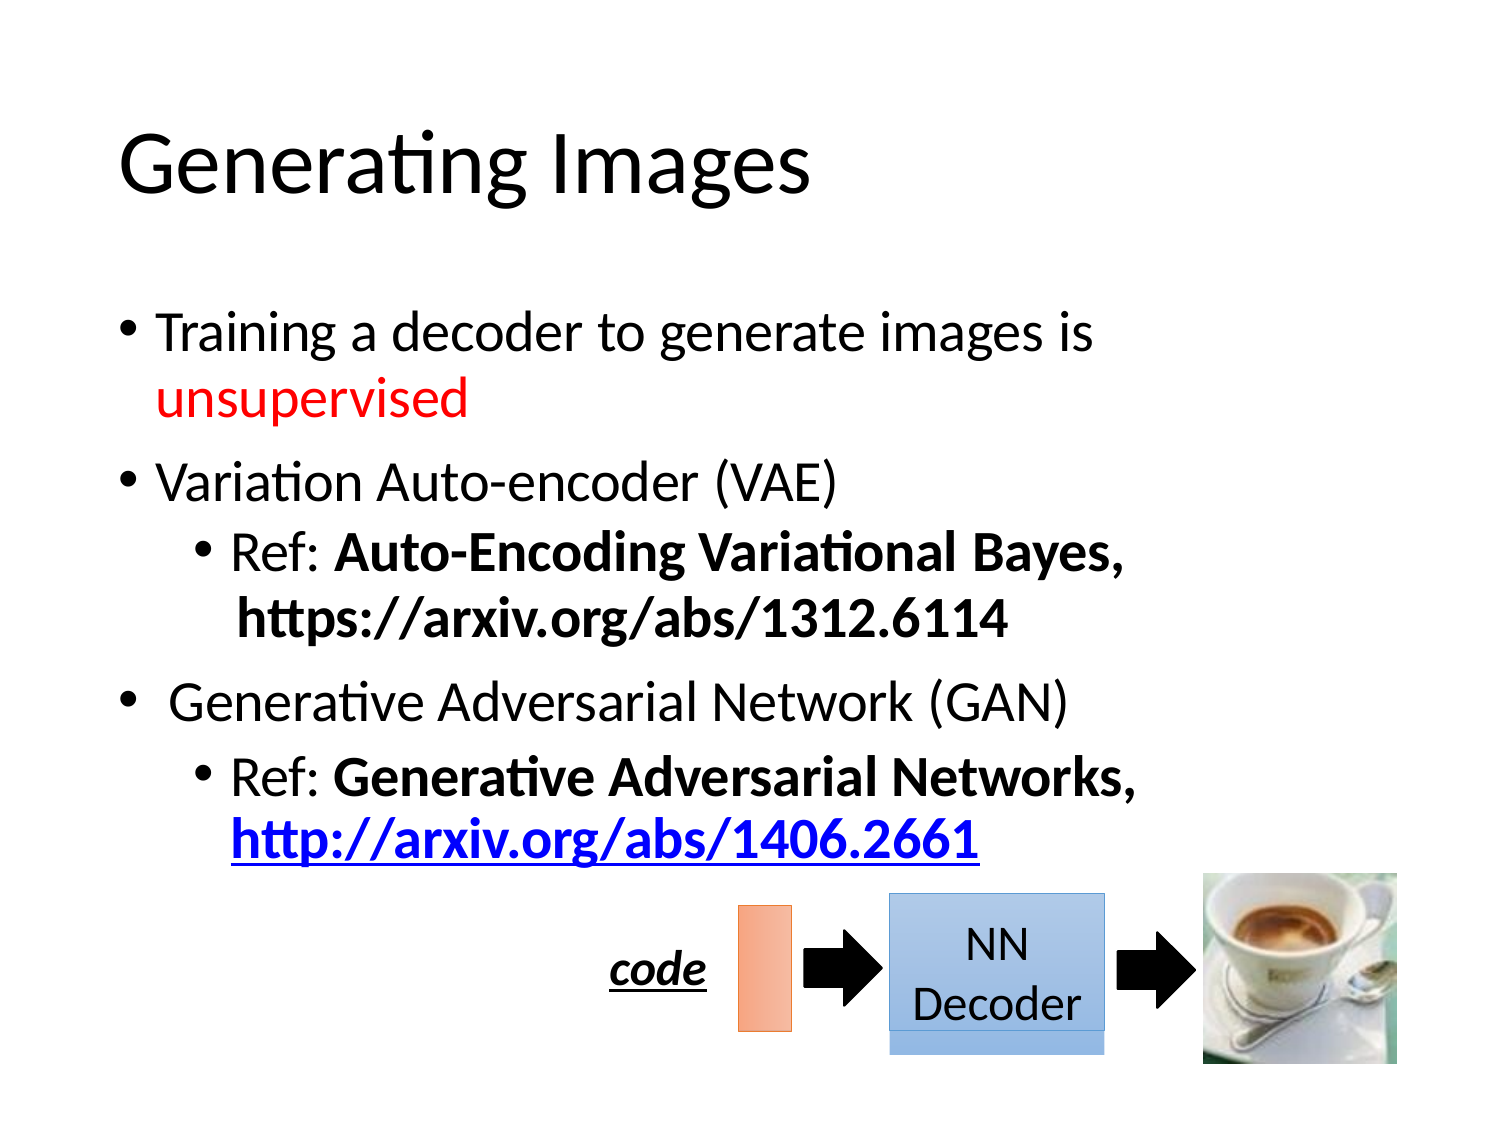

# Generating Images
Training a decoder to generate images is
unsupervised
Variation Auto-encoder (VAE)
Ref: Auto-Encoding Variational Bayes,
https://arxiv.org/abs/1312.6114
Generative Adversarial Network (GAN)
Ref: Generative Adversarial Networks,  http://arxiv.org/abs/1406.2661

NN
Decoder

code